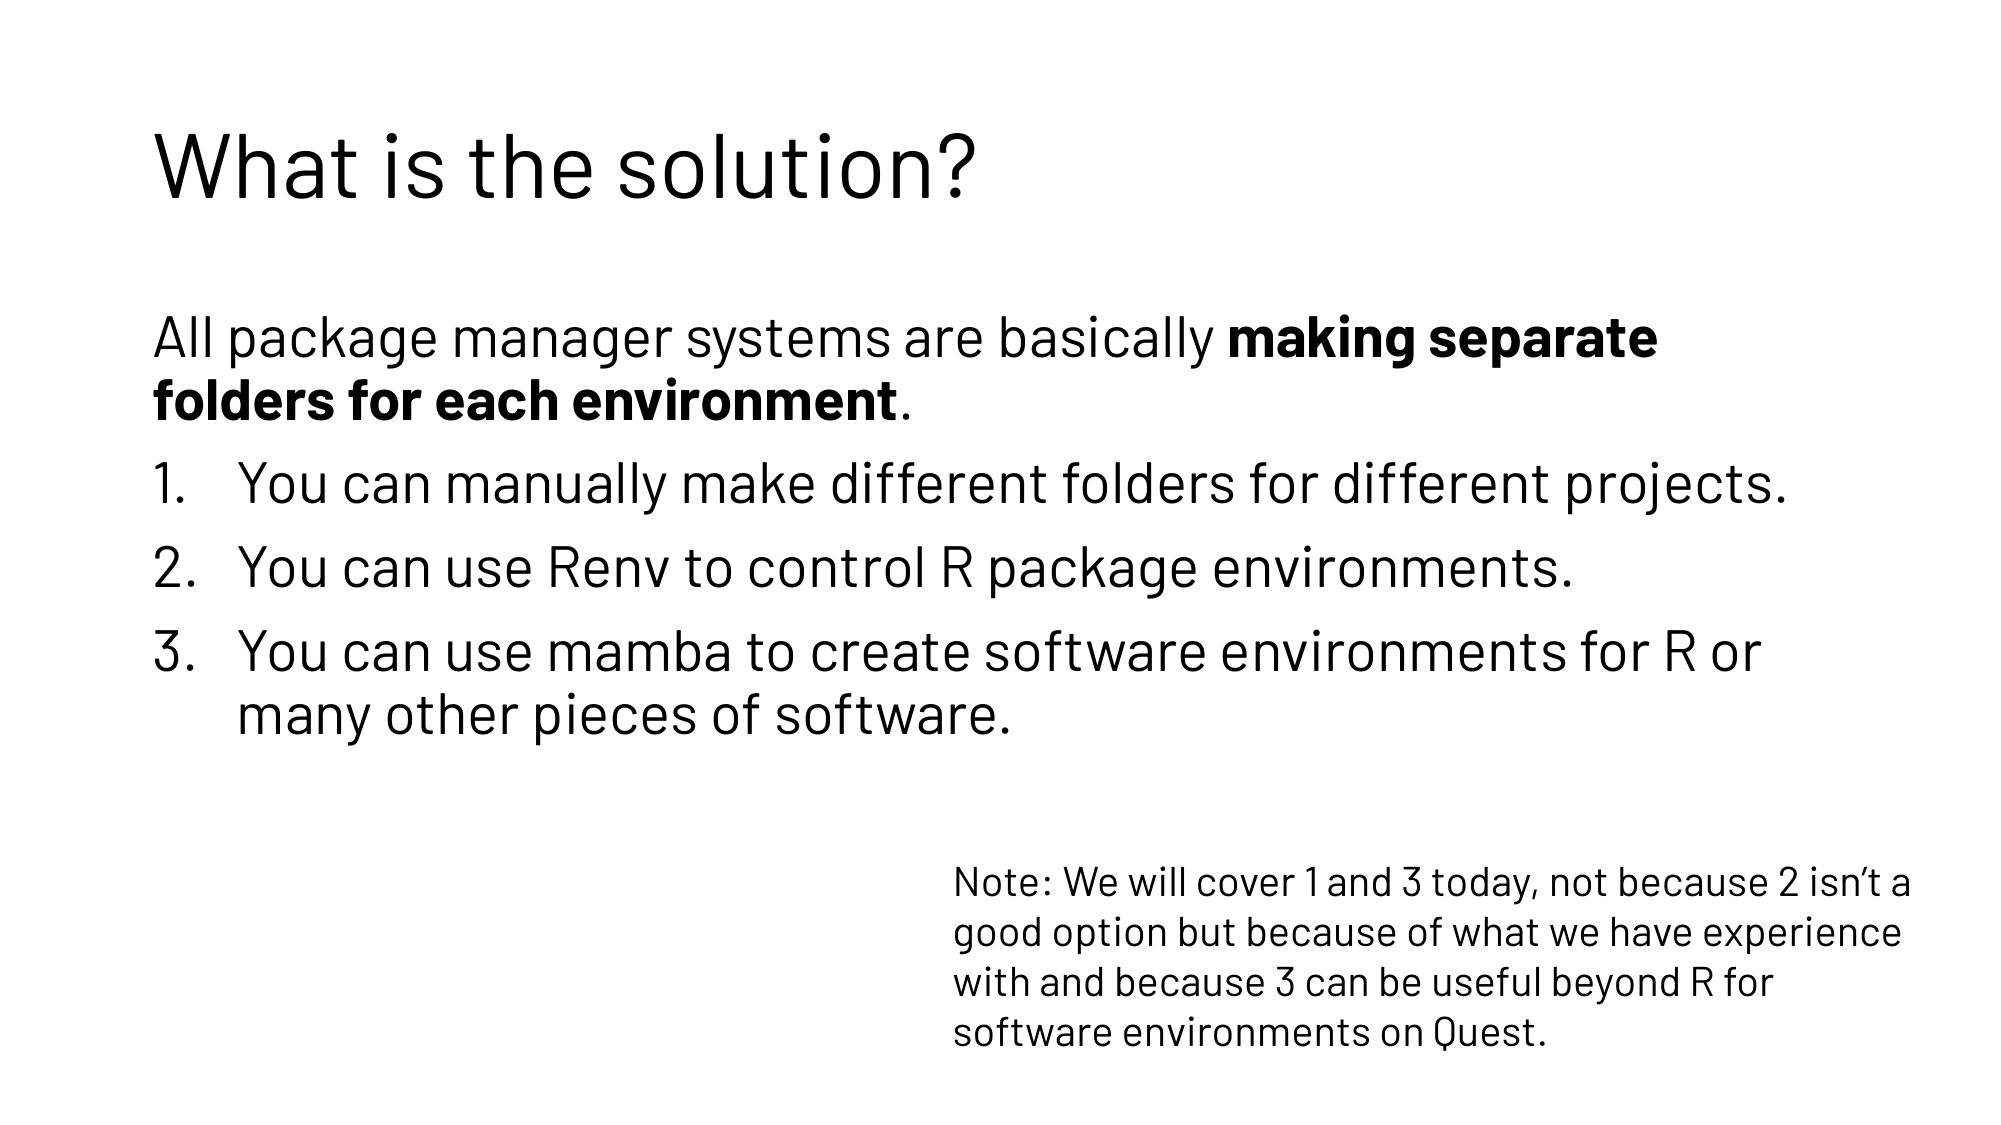

# What is the solution?
All package manager systems are basically making separate folders for each environment.
You can manually make different folders for different projects.
You can use Renv to control R package environments.
You can use mamba to create software environments for R or many other pieces of software.
Note: We will cover 1 and 3 today, not because 2 isn’t a good option but because of what we have experience with and because 3 can be useful beyond R for software environments on Quest.